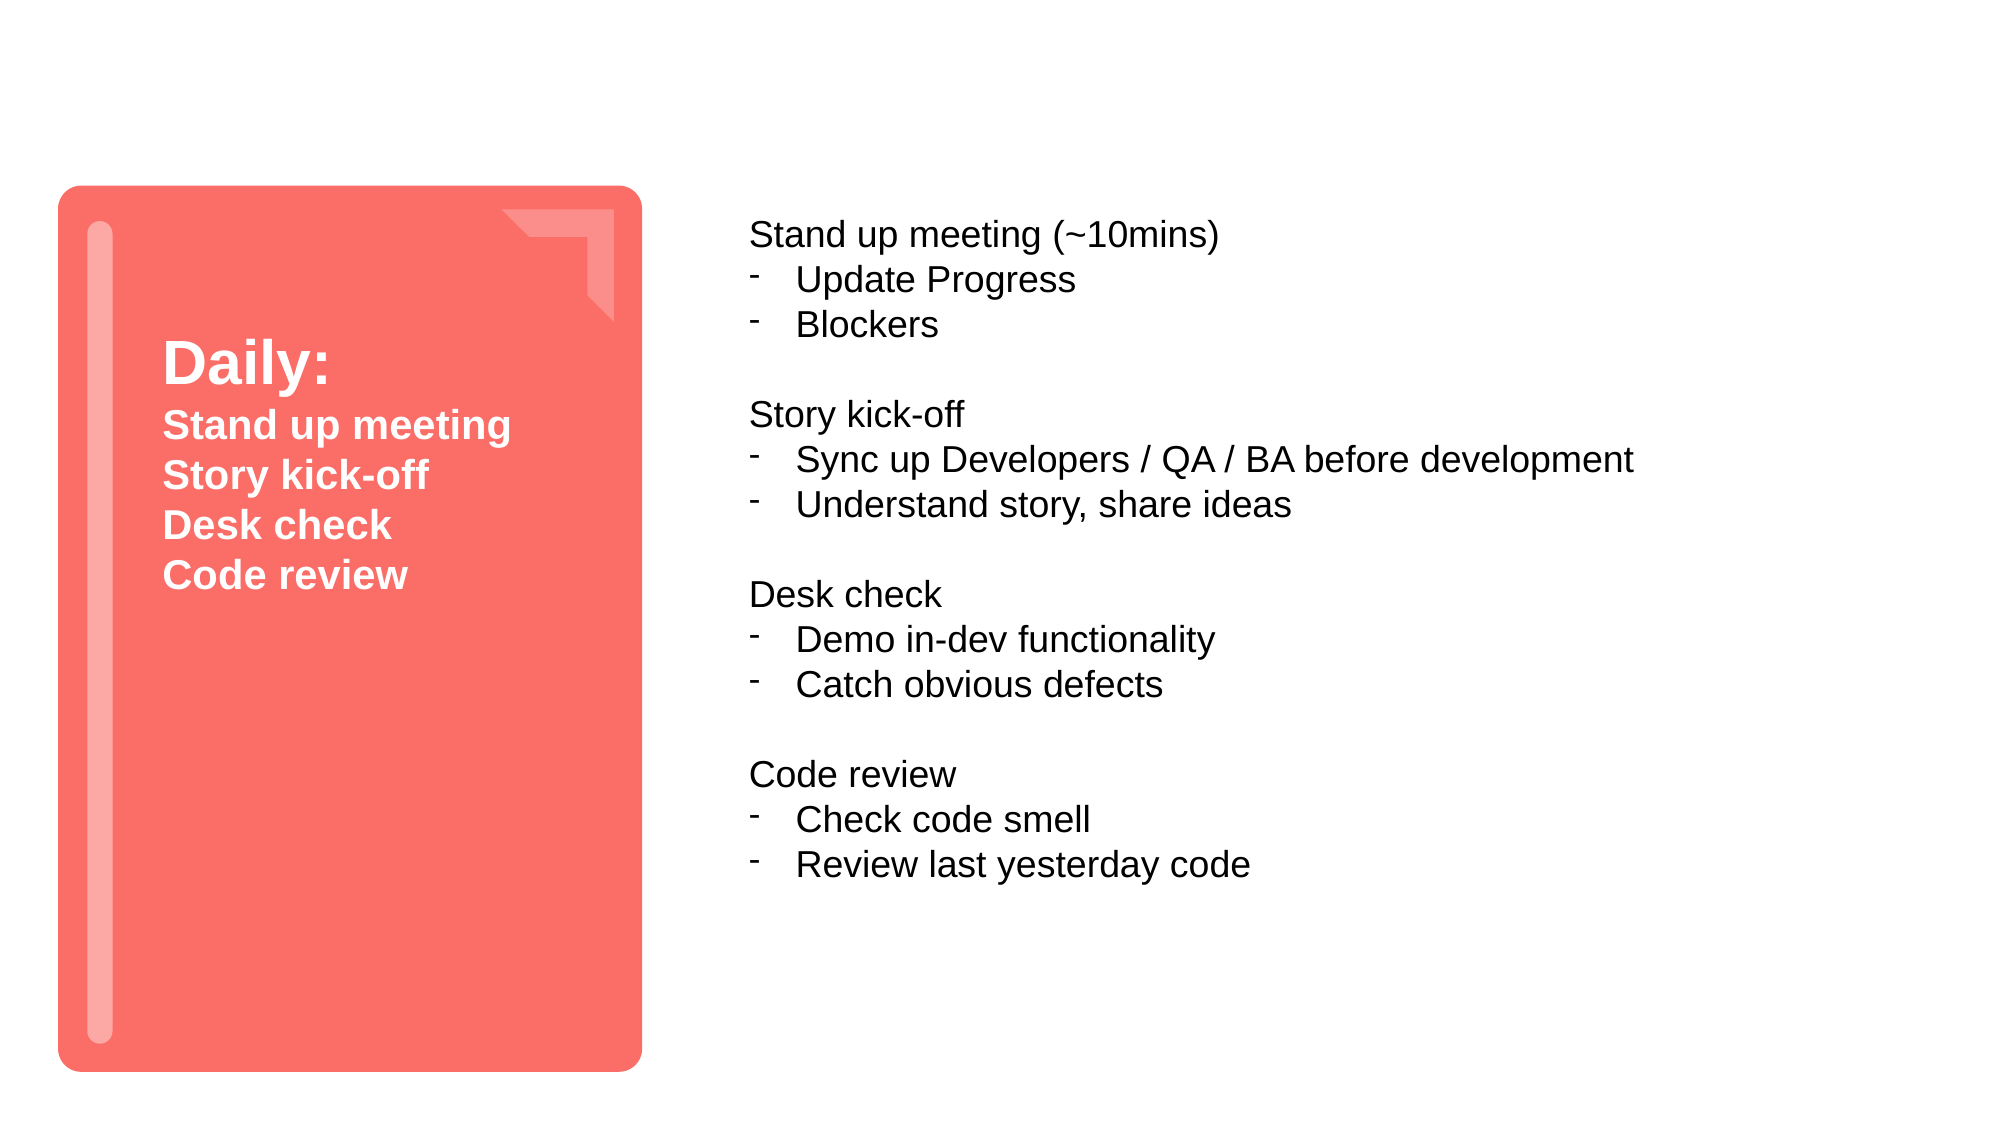

Stand up meeting (~10mins)
Update Progress
Blockers

Story kick-off
Sync up Developers / QA / BA before development
Understand story, share ideas

Desk check
Demo in-dev functionality
Catch obvious defects

Code review
Check code smell
Review last yesterday code

Daily:
Stand up meeting
Story kick-off
Desk check
Code review